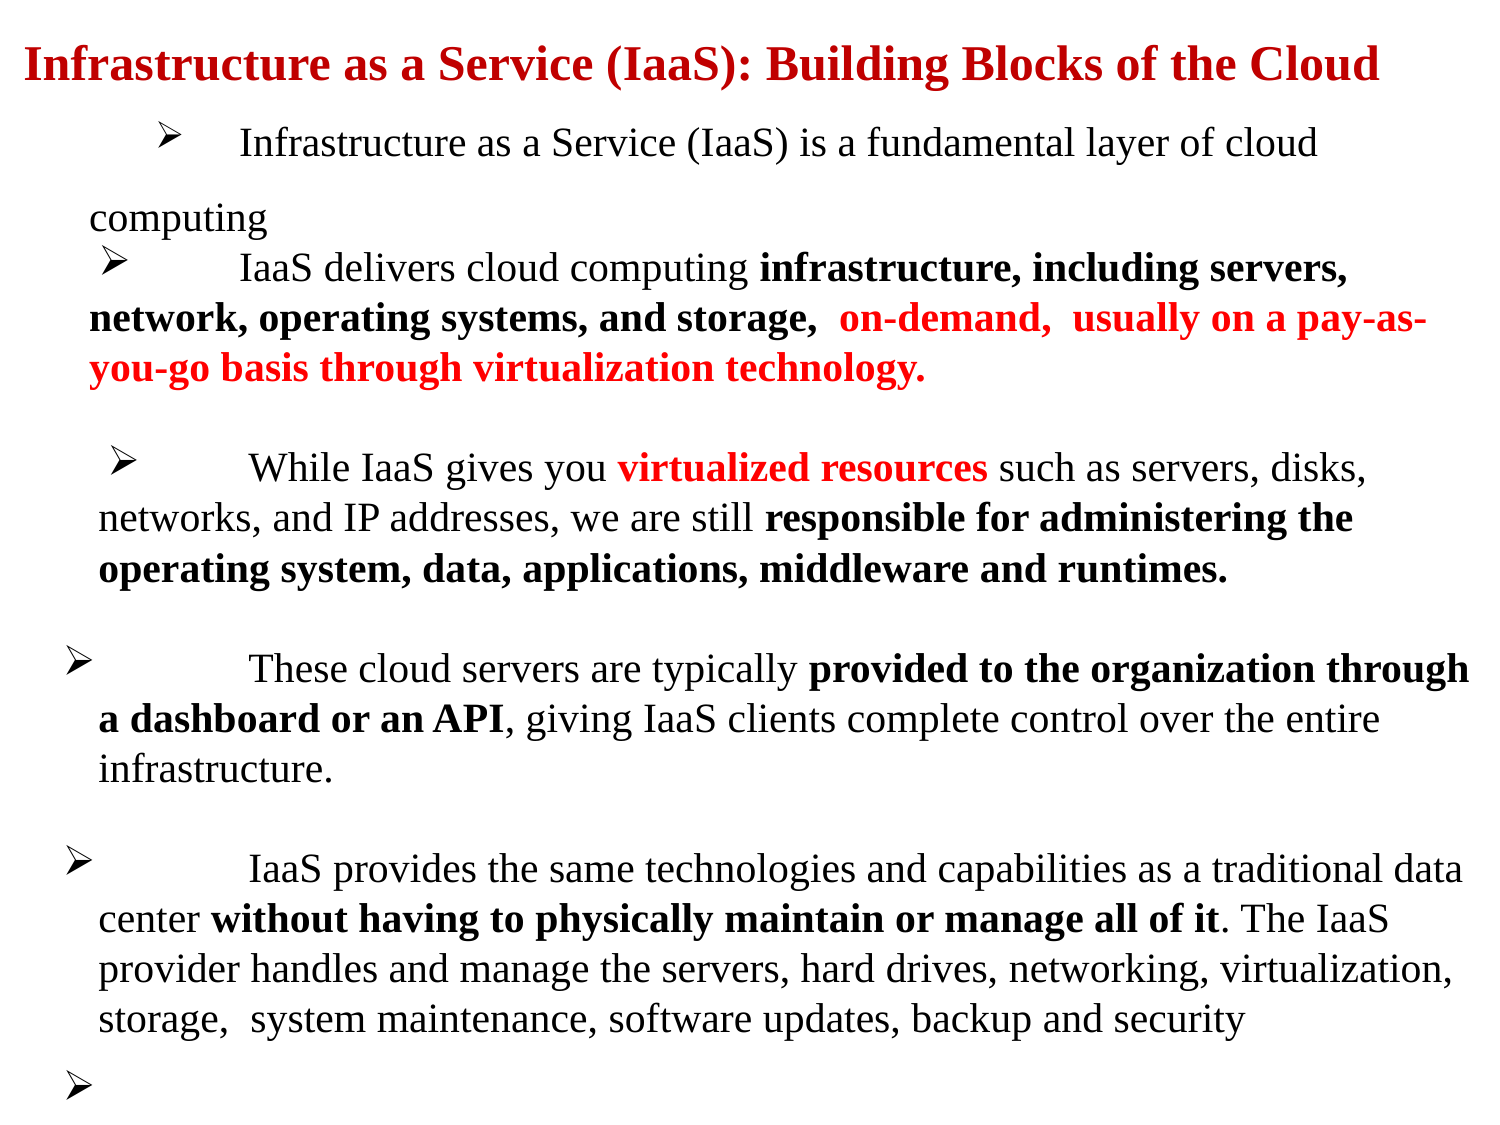

Infrastructure as a Service (IaaS): Building Blocks of the Cloud
	Infrastructure as a Service (IaaS) is a fundamental layer of cloud computing
	IaaS delivers cloud computing infrastructure, including servers, network, operating systems, and storage,  on-demand,  usually on a pay-as-you-go basis through virtualization technology.

	While IaaS gives you virtualized resources such as servers, disks, networks, and IP addresses, we are still responsible for administering the operating system, data, applications, middleware and runtimes.

	These cloud servers are typically provided to the organization through a dashboard or an API, giving IaaS clients complete control over the entire infrastructure.

	IaaS provides the same technologies and capabilities as a traditional data center without having to physically maintain or manage all of it. The IaaS provider handles and manage the servers, hard drives, networking, virtualization, storage,  system maintenance, software updates, backup and security